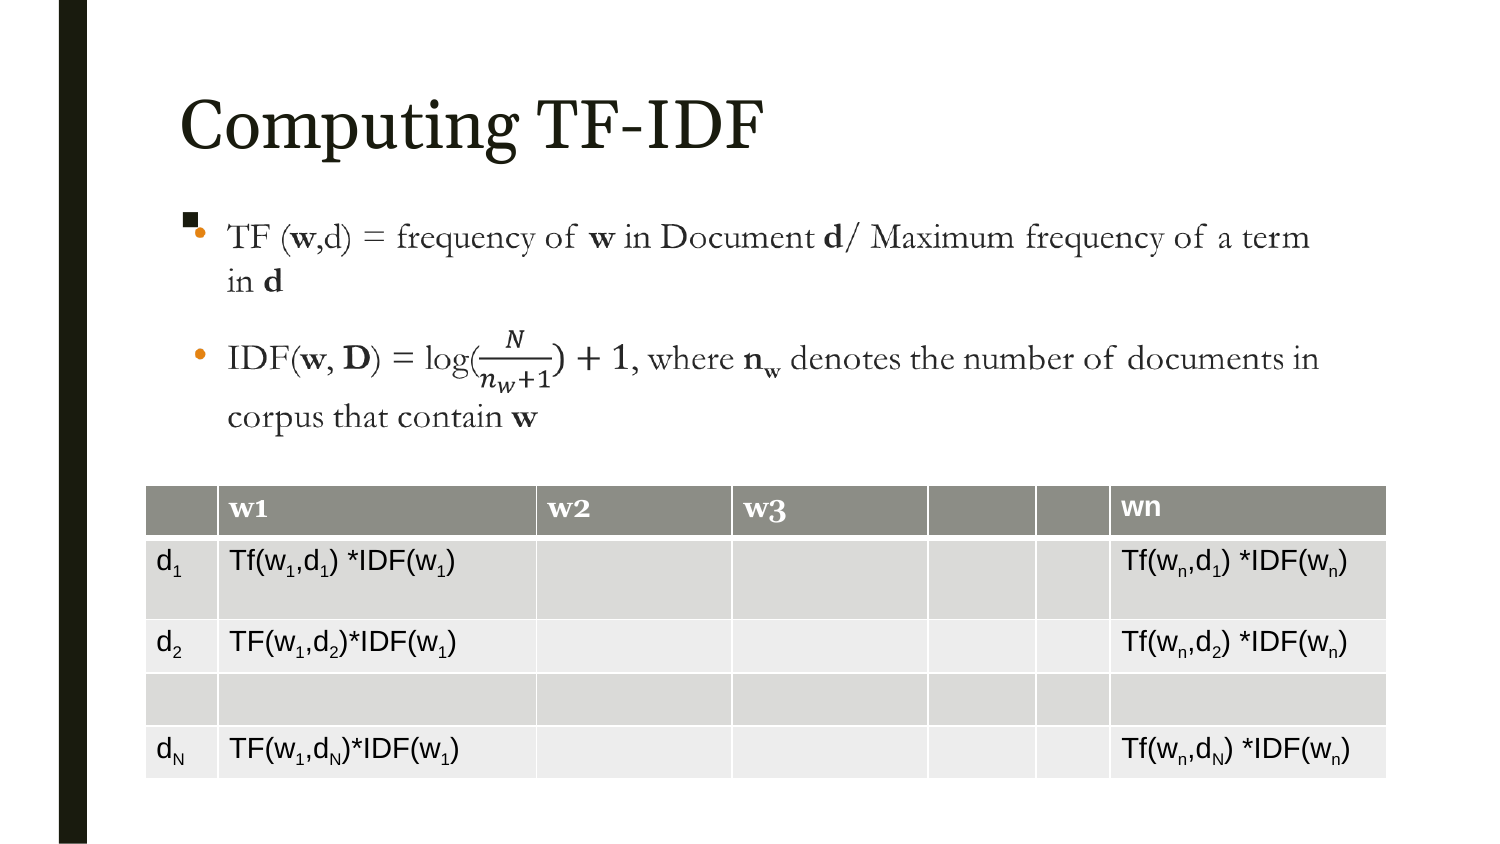

# Computing TF-IDF

|  | w1 | w2 | w3 |  |  | wn |
| --- | --- | --- | --- | --- | --- | --- |
| d1 | Tf(w1,d1) \*IDF(w1) |  |  |  |  | Tf(wn,d1) \*IDF(wn) |
| d2 | TF(w1,d2)\*IDF(w1) |  |  |  |  | Tf(wn,d2) \*IDF(wn) |
|  |  |  |  |  |  |  |
| dN | TF(w1,dN)\*IDF(w1) |  |  |  |  | Tf(wn,dN) \*IDF(wn) |